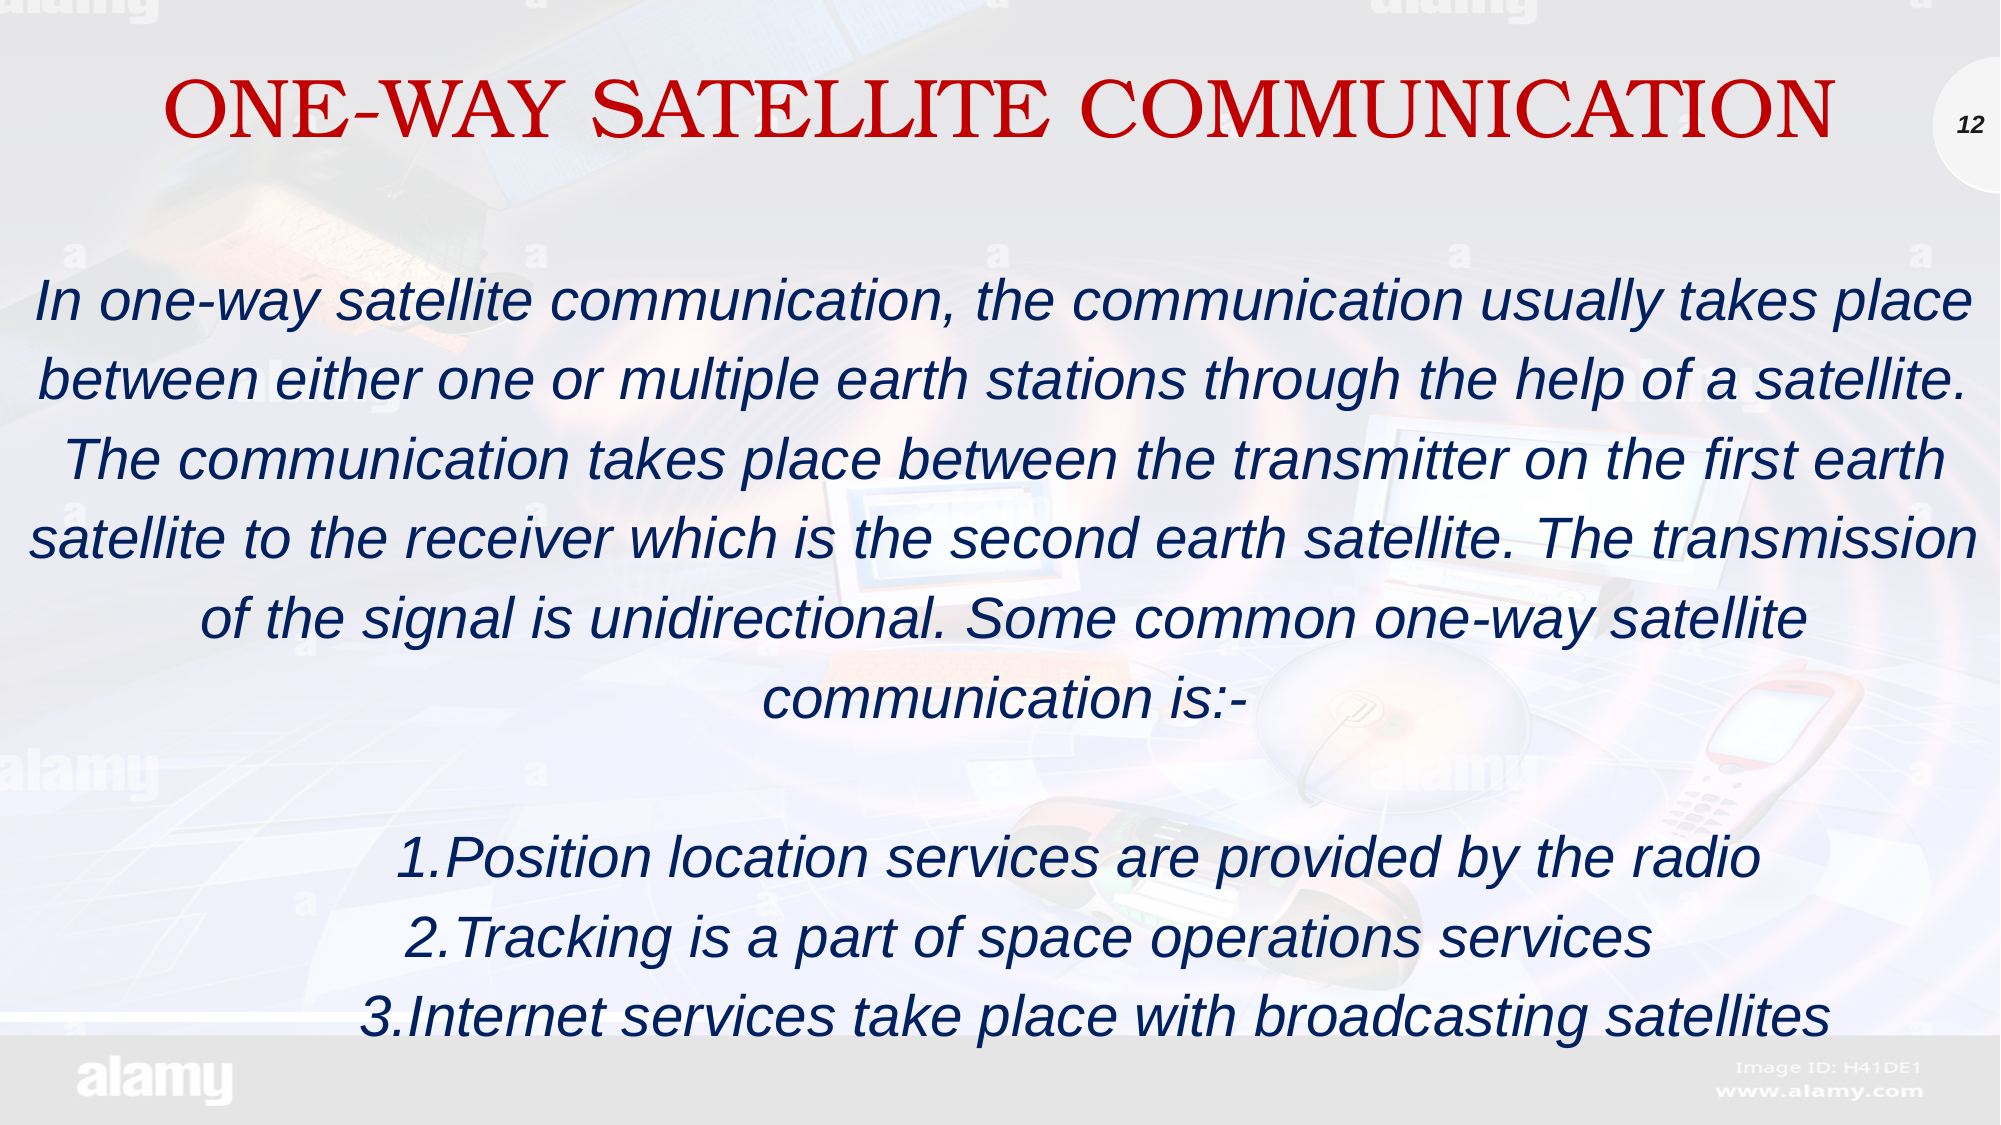

# One-way Satellite Communication
12
In one-way satellite communication, the communication usually takes place between either one or multiple earth stations through the help of a satellite.
The communication takes place between the transmitter on the first earth satellite to the receiver which is the second earth satellite. The transmission of the signal is unidirectional. Some common one-way satellite communication is:-

	1.Position location services are provided by the radio
   2.Tracking is a part of space operations services
	  3.Internet services take place with broadcasting satellites